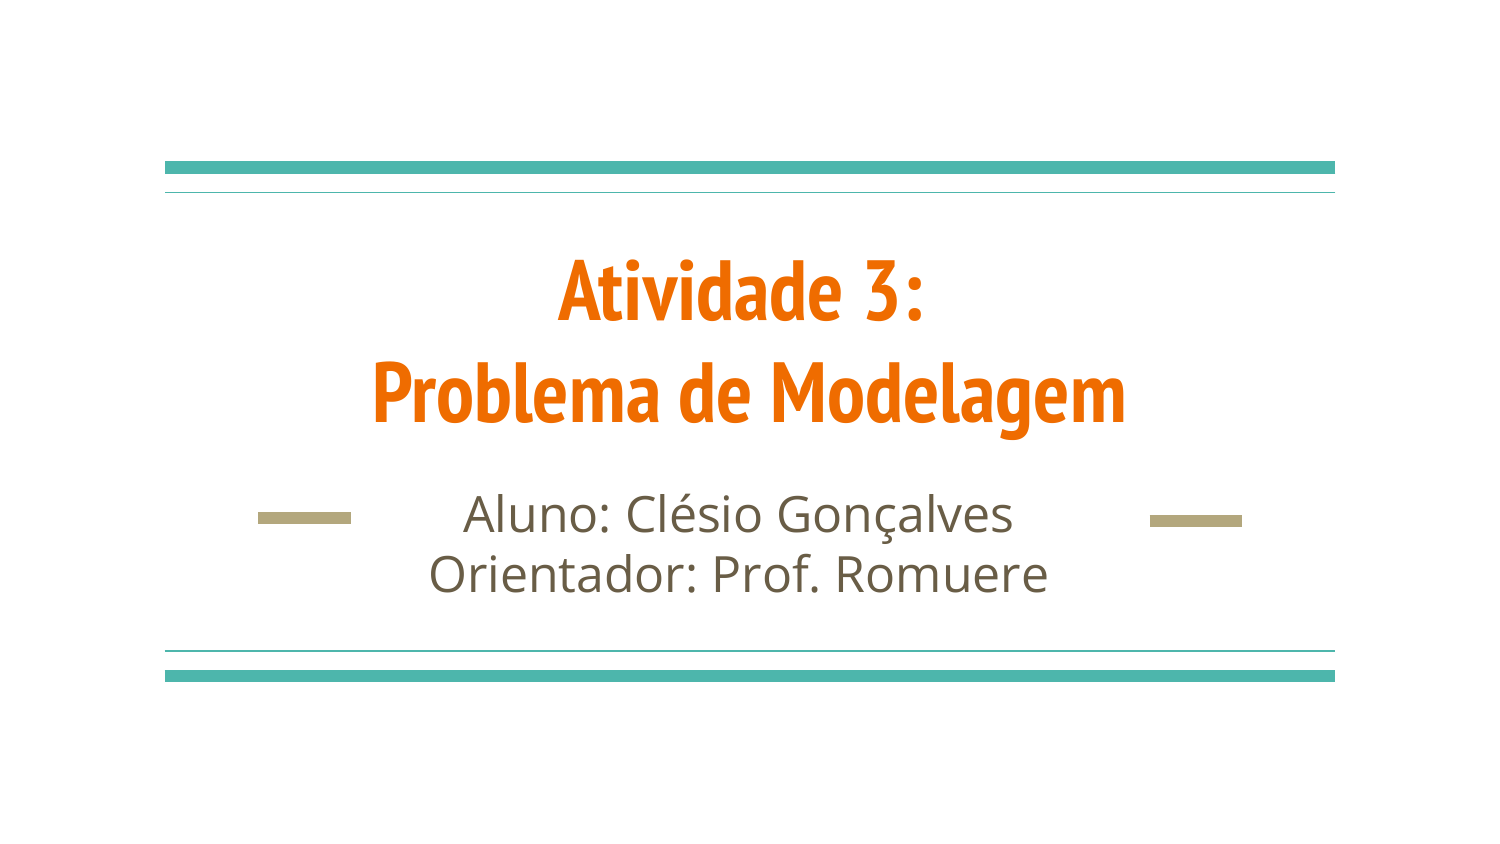

# Atividade 3:
Problema de Modelagem
Aluno: Clésio Gonçalves
Orientador: Prof. Romuere